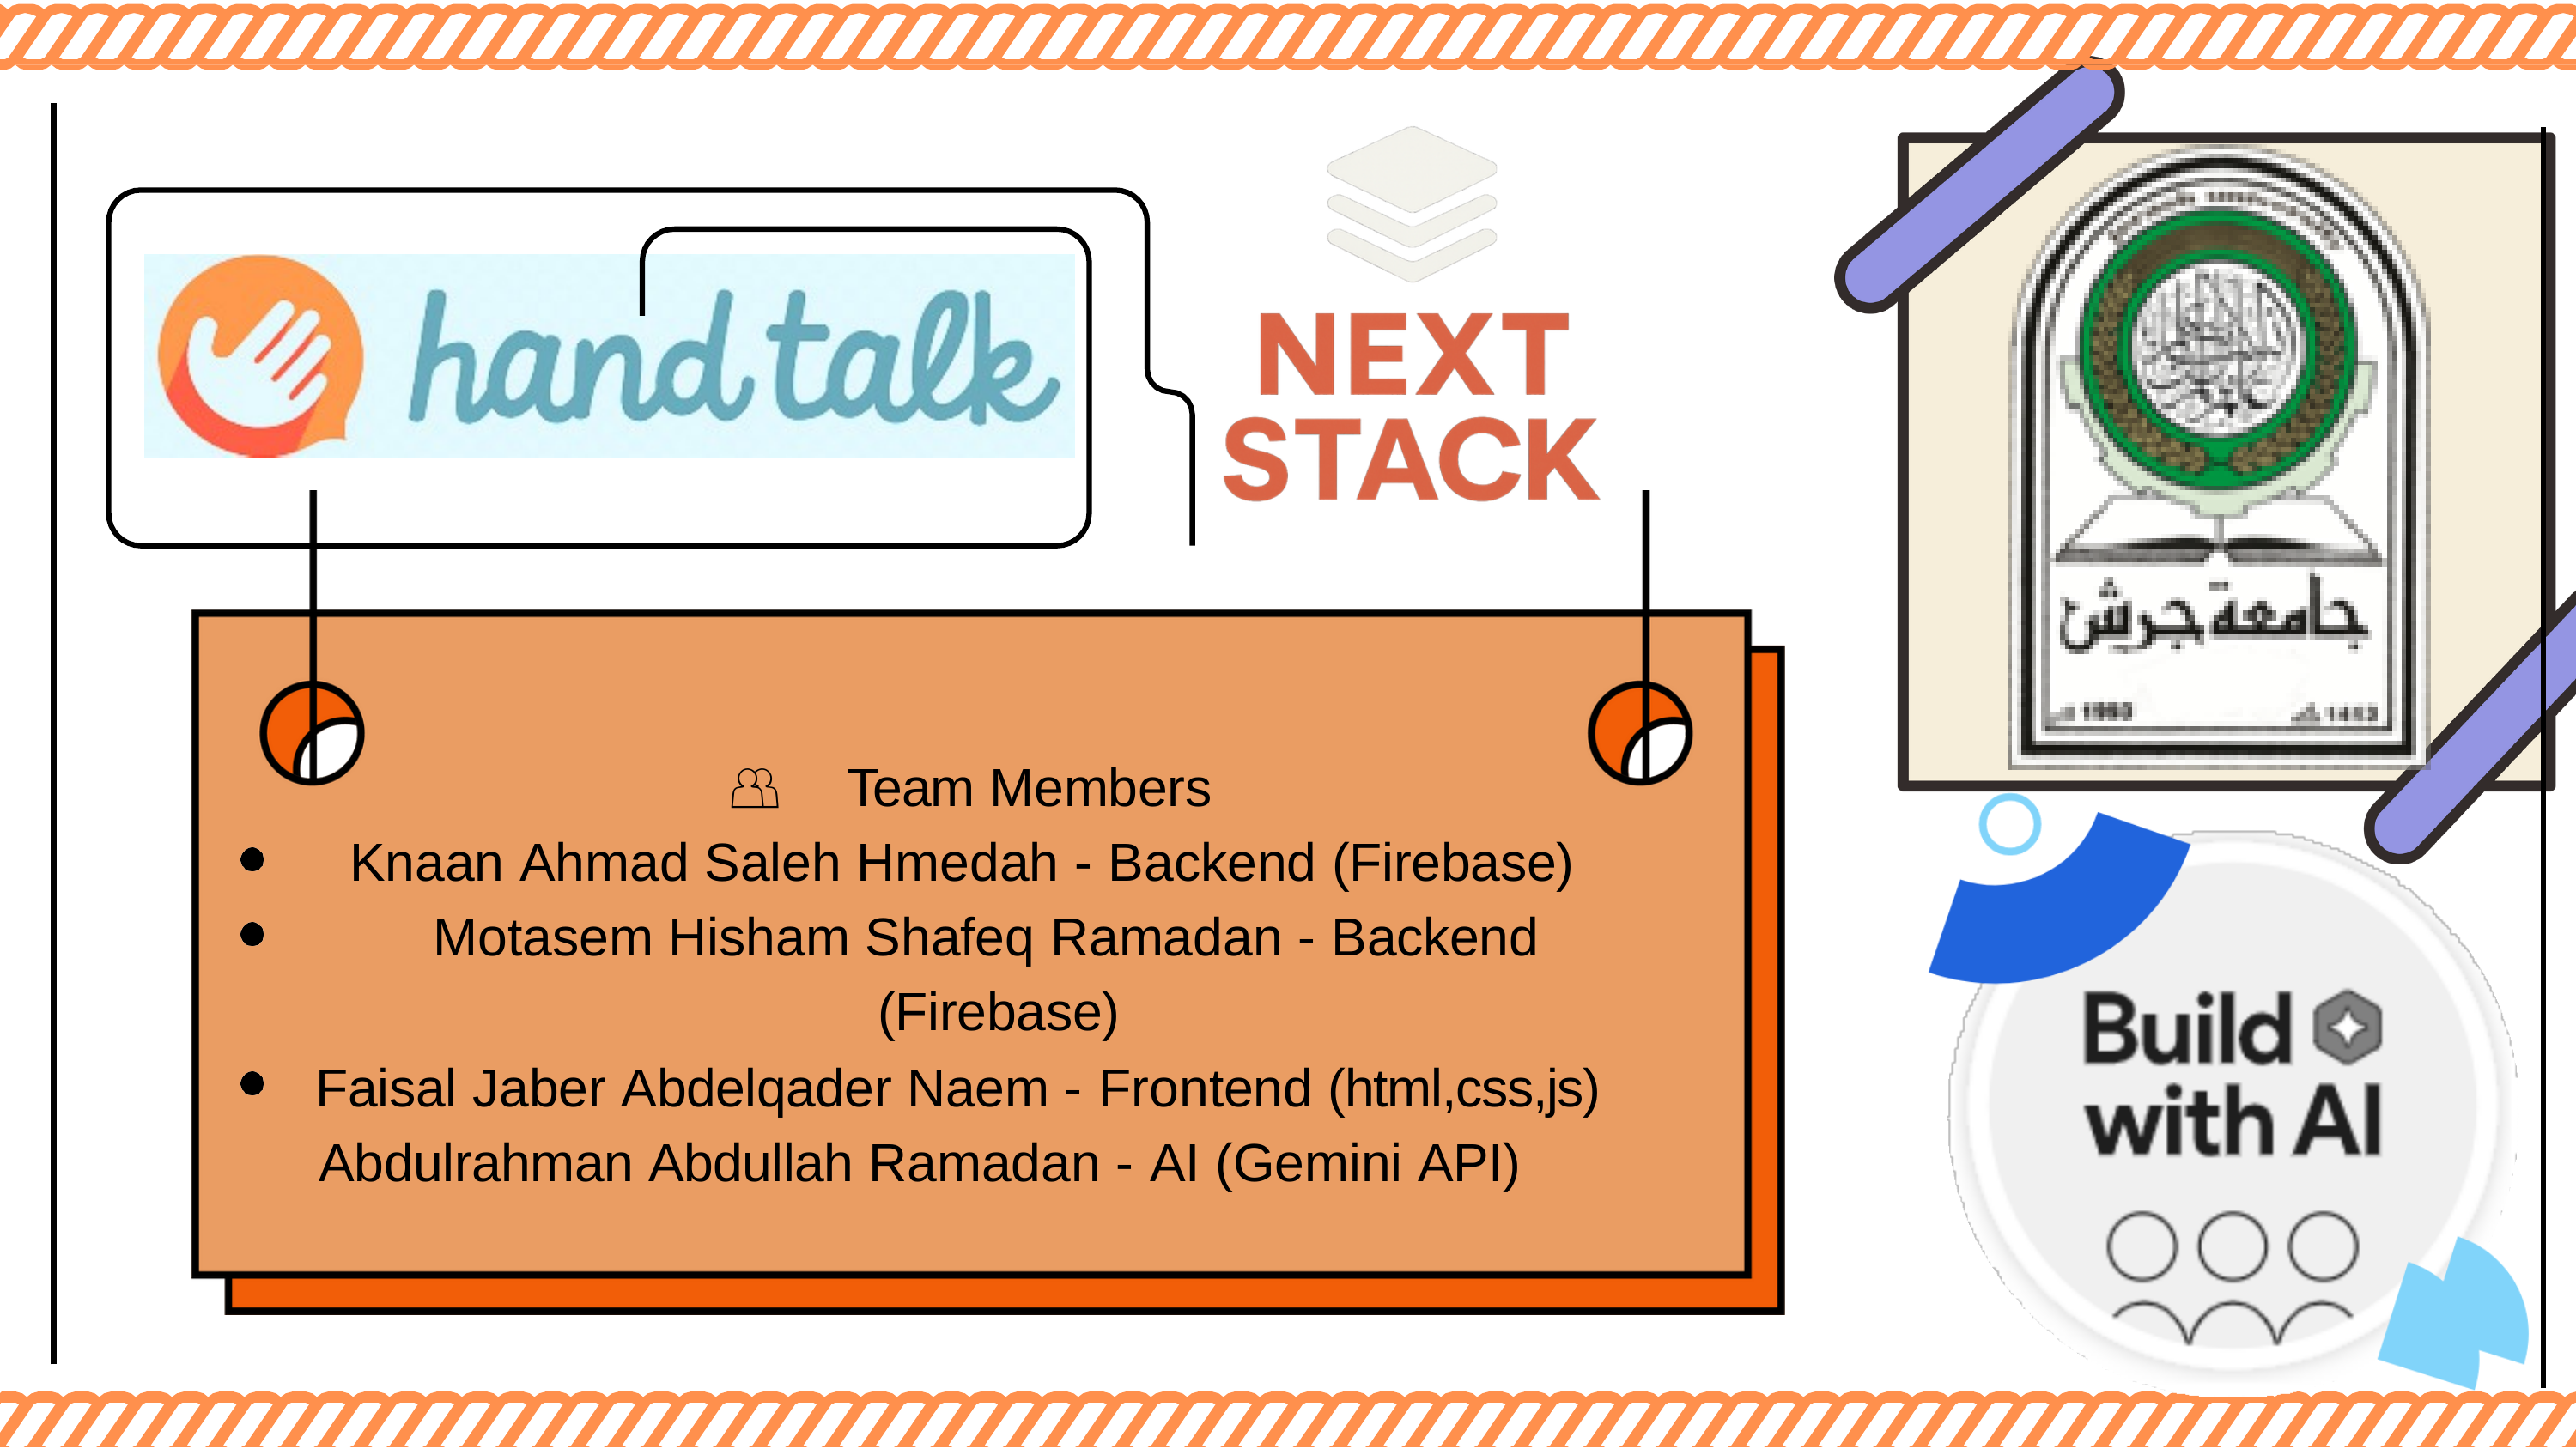

👥 Team Members
Knaan Ahmad Saleh Hmedah - Backend (Firebase)
Motasem Hisham Shafeq Ramadan - Backend
(Firebase)
Faisal Jaber Abdelqader Naem - Frontend (html,css,js) Abdulrahman Abdullah Ramadan - AI (Gemini API)